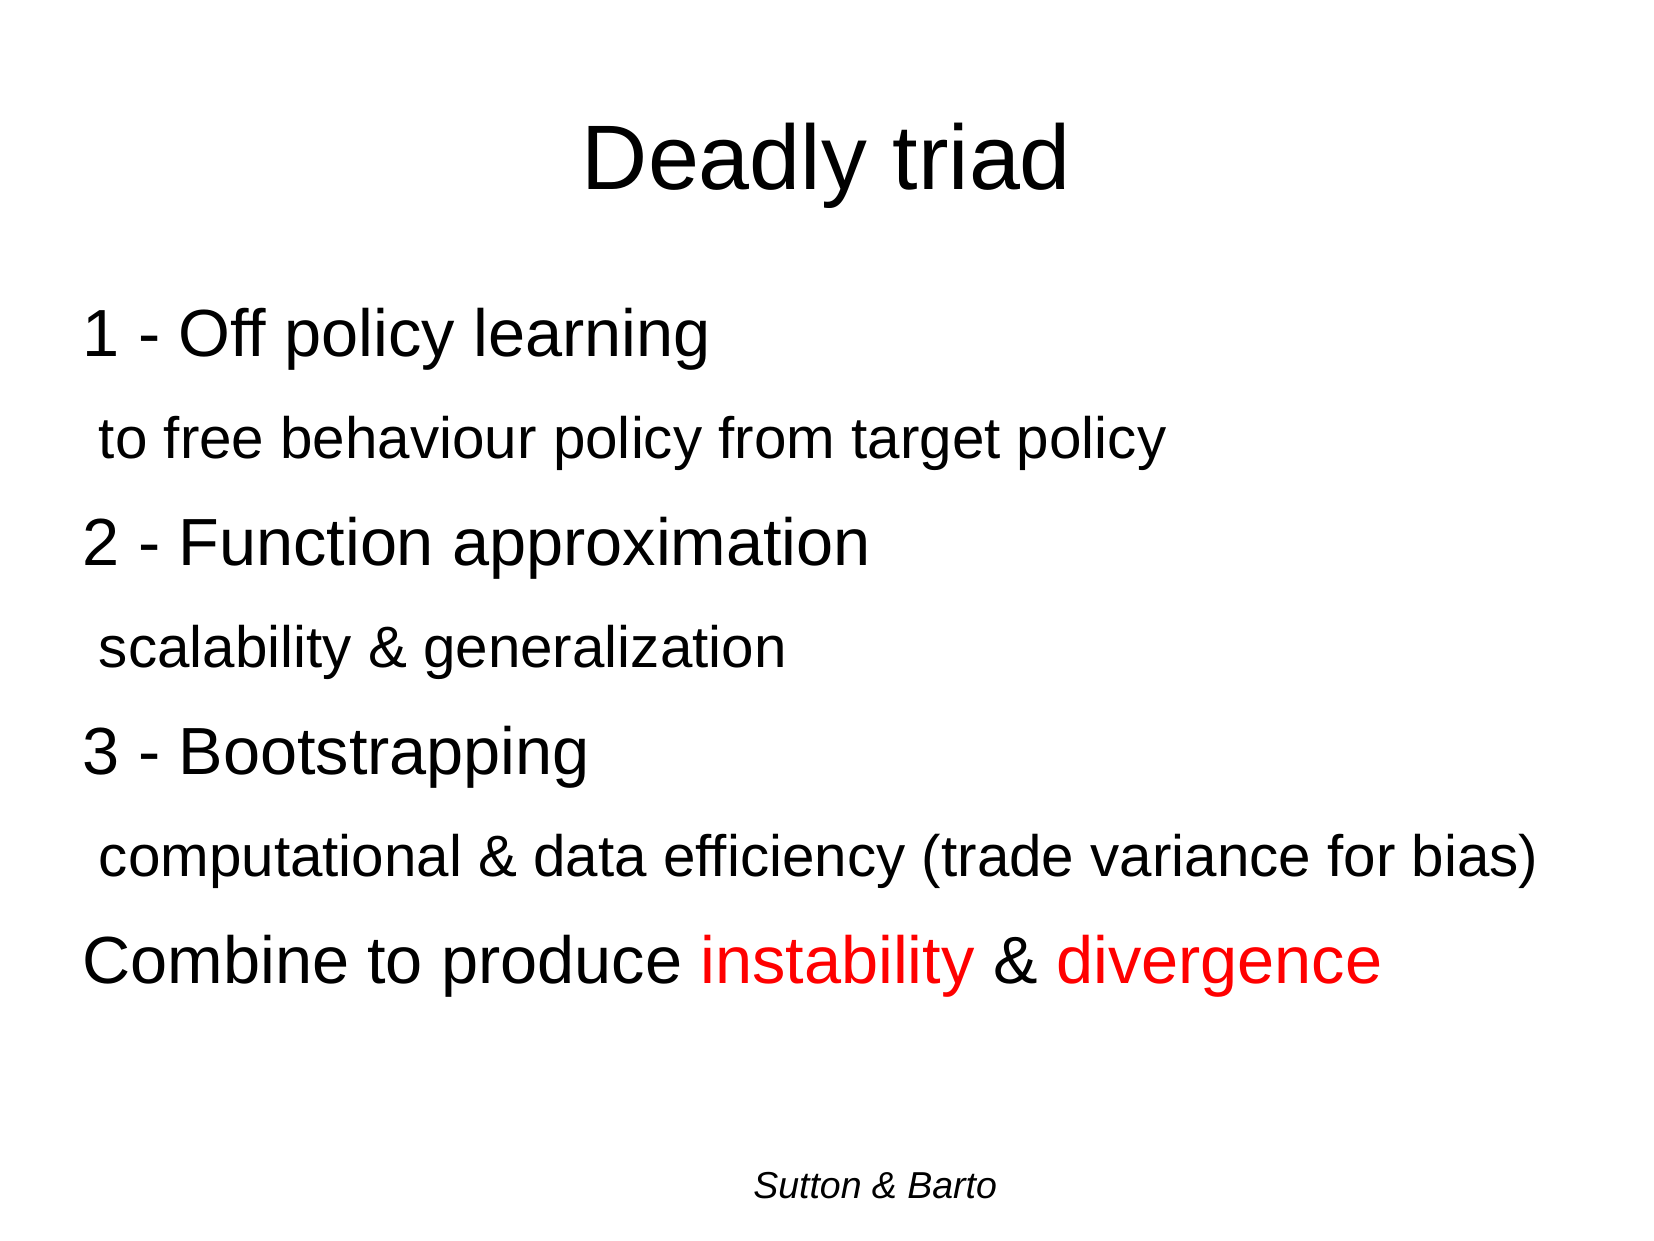

Deadly triad
1 - Off policy learning
 to free behaviour policy from target policy
2 - Function approximation
 scalability & generalization
3 - Bootstrapping
 computational & data efficiency (trade variance for bias)
Combine to produce instability & divergence
Sutton & Barto